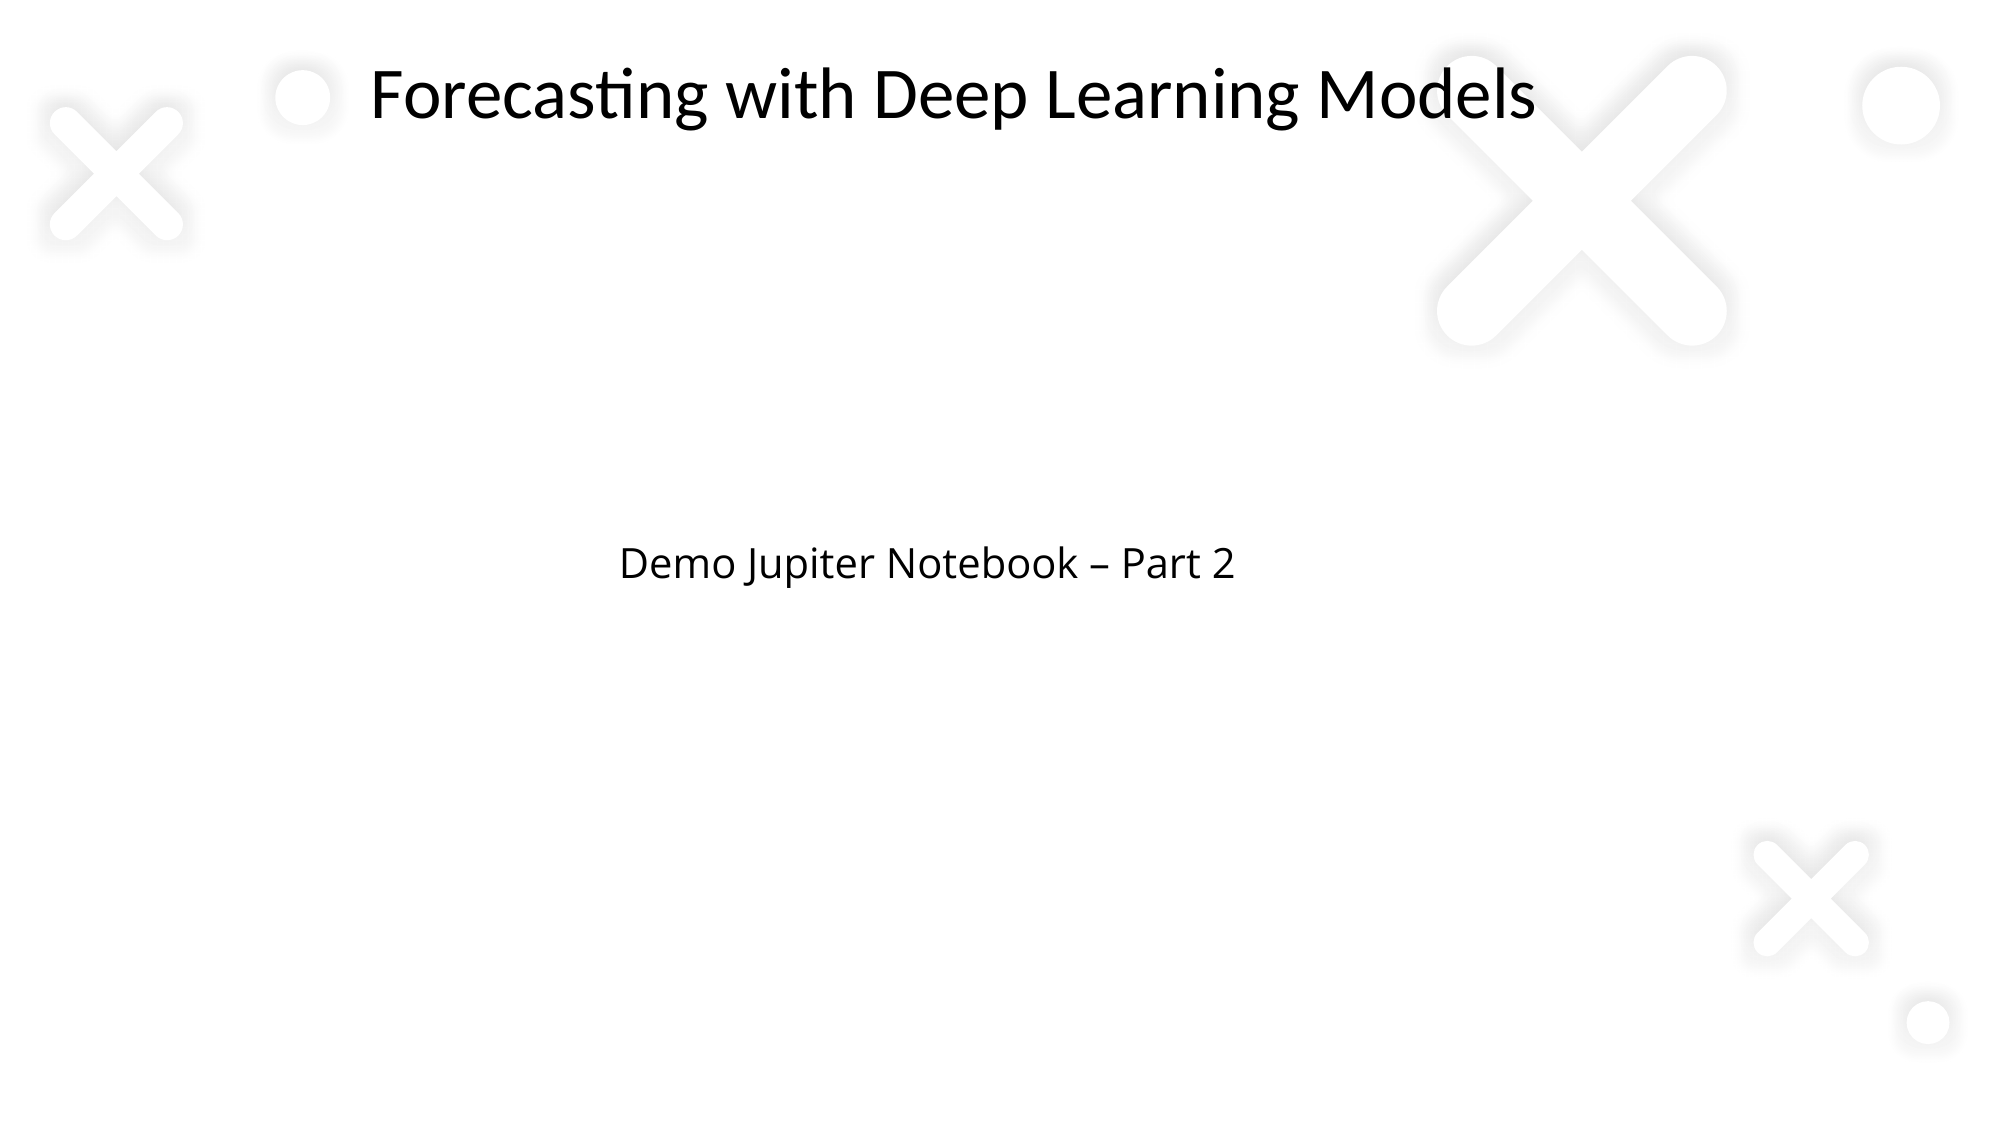

Forecasting with Deep Learning Models
Demo Jupiter Notebook – Part 2